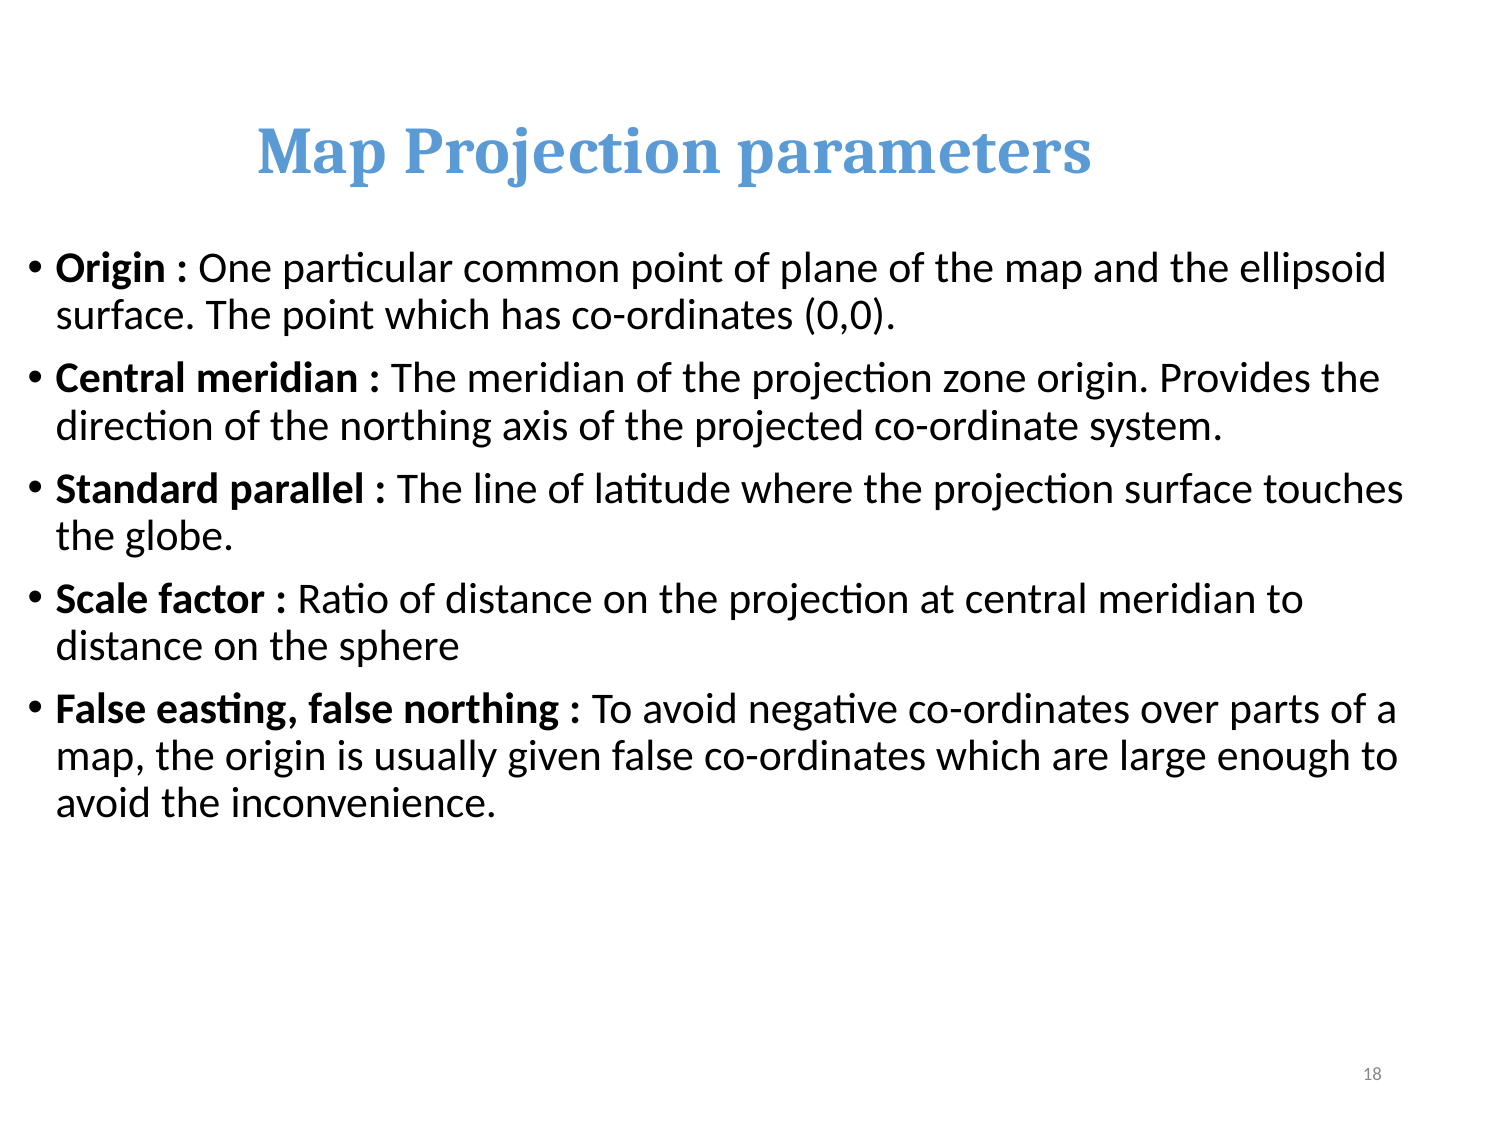

# Map Projection parameters
Origin : One particular common point of plane of the map and the ellipsoid surface. The point which has co-ordinates (0,0).
Central meridian : The meridian of the projection zone origin. Provides the direction of the northing axis of the projected co-ordinate system.
Standard parallel : The line of latitude where the projection surface touches the globe.
Scale factor : Ratio of distance on the projection at central meridian to distance on the sphere
False easting, false northing : To avoid negative co-ordinates over parts of a map, the origin is usually given false co-ordinates which are large enough to avoid the inconvenience.

18